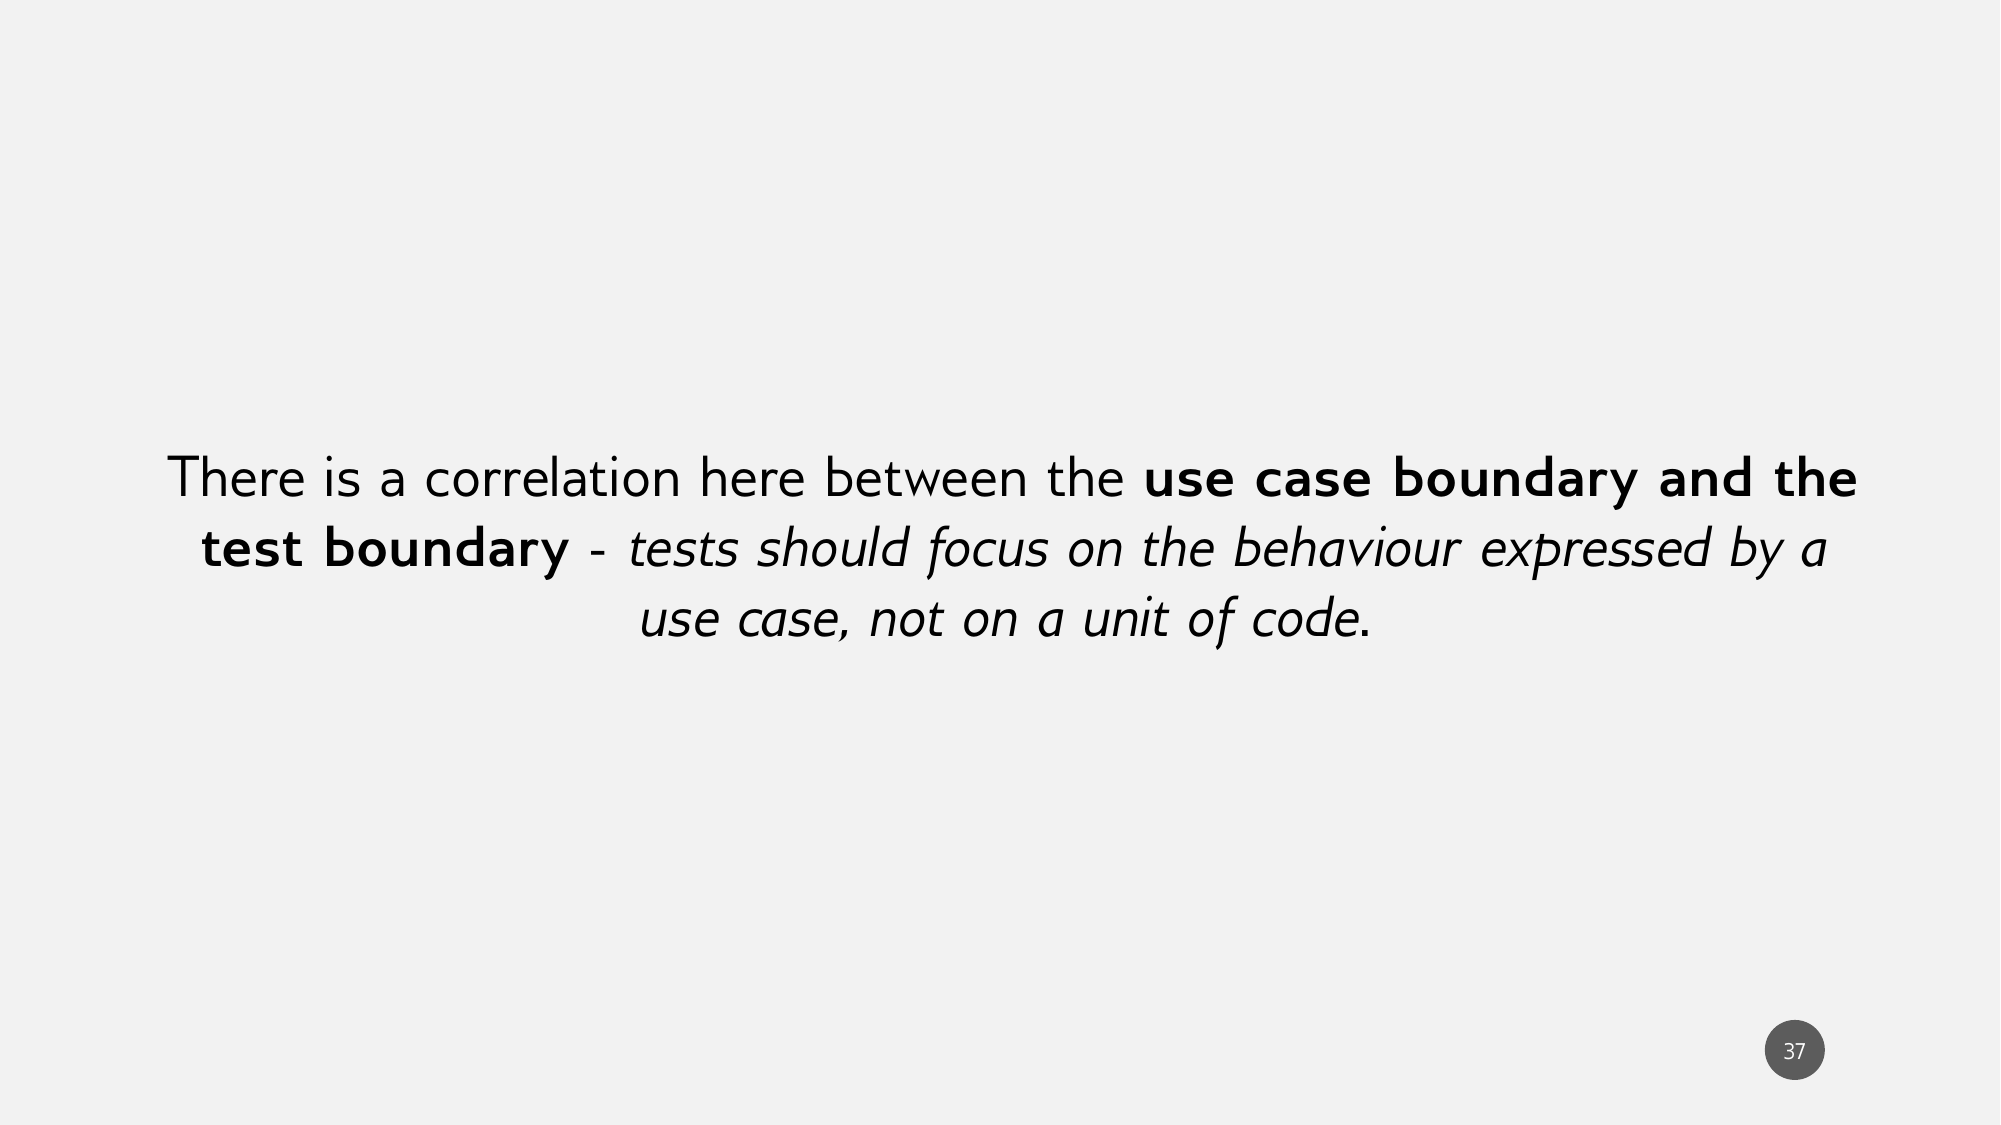

There is a correlation here between the use case boundary and the test boundary - tests should focus on the behaviour expressed by a use case, not on a unit of code.
37